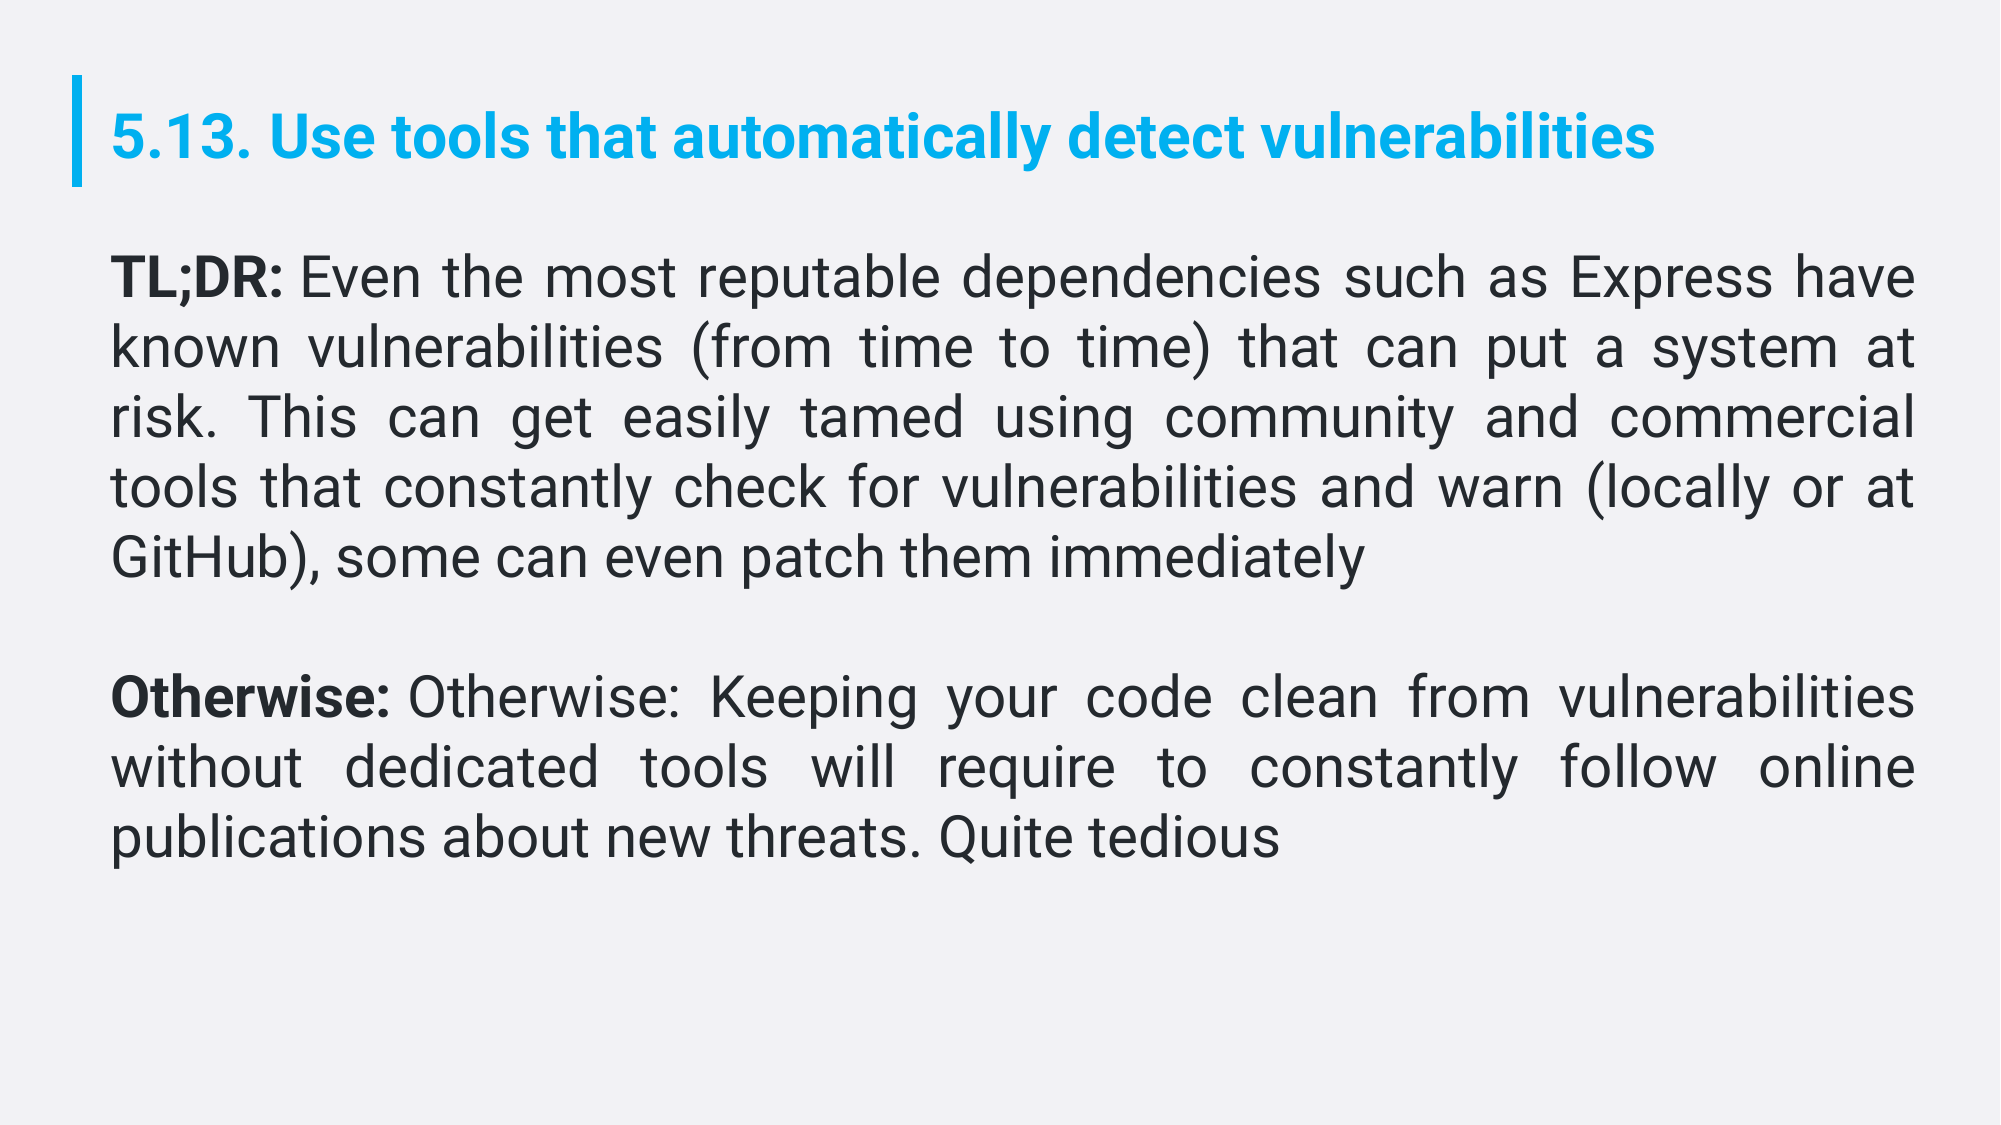

# 5.13. Use tools that automatically detect vulnerabilities
TL;DR: Even the most reputable dependencies such as Express have known vulnerabilities (from time to time) that can put a system at risk. This can get easily tamed using community and commercial tools that constantly check for vulnerabilities and warn (locally or at GitHub), some can even patch them immediately

Otherwise: Otherwise: Keeping your code clean from vulnerabilities without dedicated tools will require to constantly follow online publications about new threats. Quite tedious